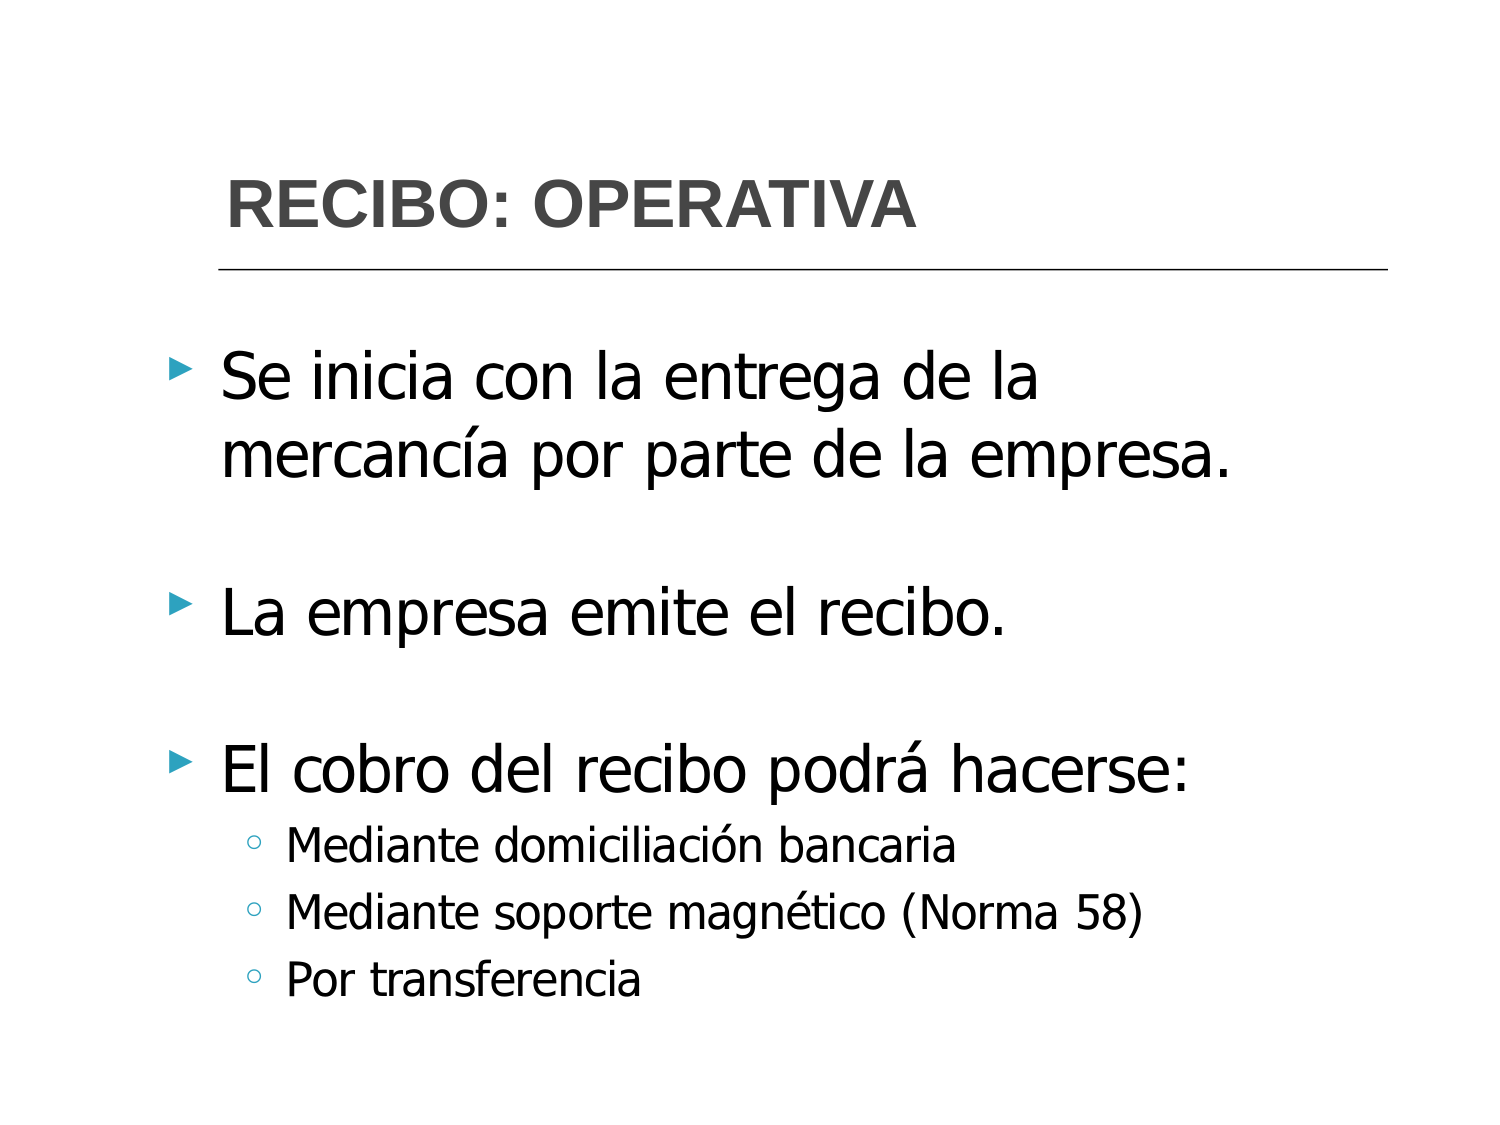

# RECIBO: OPERATIVA

Se inicia con la entrega de la mercancía por parte de la empresa.

La empresa emite el recibo.

El cobro del recibo podrá hacerse:
Mediante domiciliación bancaria
Mediante soporte magnético (Norma 58)
Por transferencia